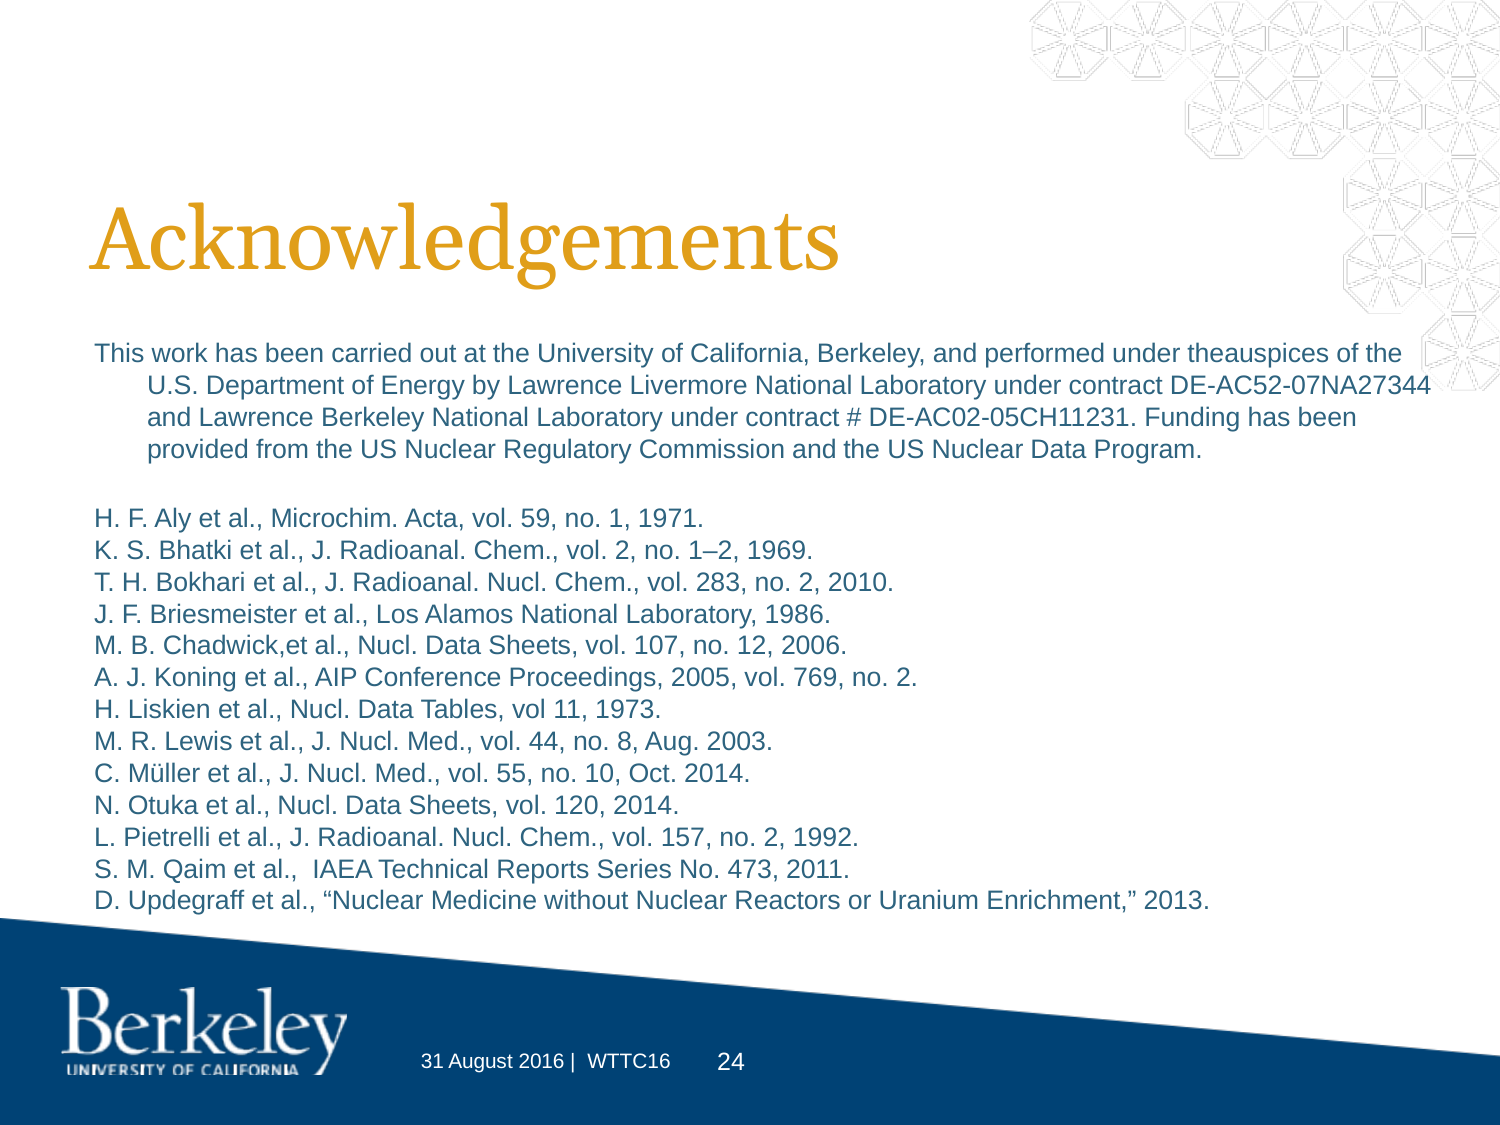

# Acknowledgements
This work has been carried out at the University of California, Berkeley, and performed under theauspices of the U.S. Department of Energy by Lawrence Livermore National Laboratory under contract DE-AC52-07NA27344 and Lawrence Berkeley National Laboratory under contract # DE-AC02-05CH11231. Funding has been provided from the US Nuclear Regulatory Commission and the US Nuclear Data Program.

H. F. Aly et al., Microchim. Acta, vol. 59, no. 1, 1971.
K. S. Bhatki et al., J. Radioanal. Chem., vol. 2, no. 1–2, 1969.
T. H. Bokhari et al., J. Radioanal. Nucl. Chem., vol. 283, no. 2, 2010.
J. F. Briesmeister et al., Los Alamos National Laboratory, 1986.
M. B. Chadwick,et al., Nucl. Data Sheets, vol. 107, no. 12, 2006.
A. J. Koning et al., AIP Conference Proceedings, 2005, vol. 769, no. 2.
H. Liskien et al., Nucl. Data Tables, vol 11, 1973.
M. R. Lewis et al., J. Nucl. Med., vol. 44, no. 8, Aug. 2003.
C. Müller et al., J. Nucl. Med., vol. 55, no. 10, Oct. 2014.
N. Otuka et al., Nucl. Data Sheets, vol. 120, 2014.
L. Pietrelli et al., J. Radioanal. Nucl. Chem., vol. 157, no. 2, 1992.
S. M. Qaim et al.,  IAEA Technical Reports Series No. 473, 2011.
D. Updegraff et al., “Nuclear Medicine without Nuclear Reactors or Uranium Enrichment,” 2013.